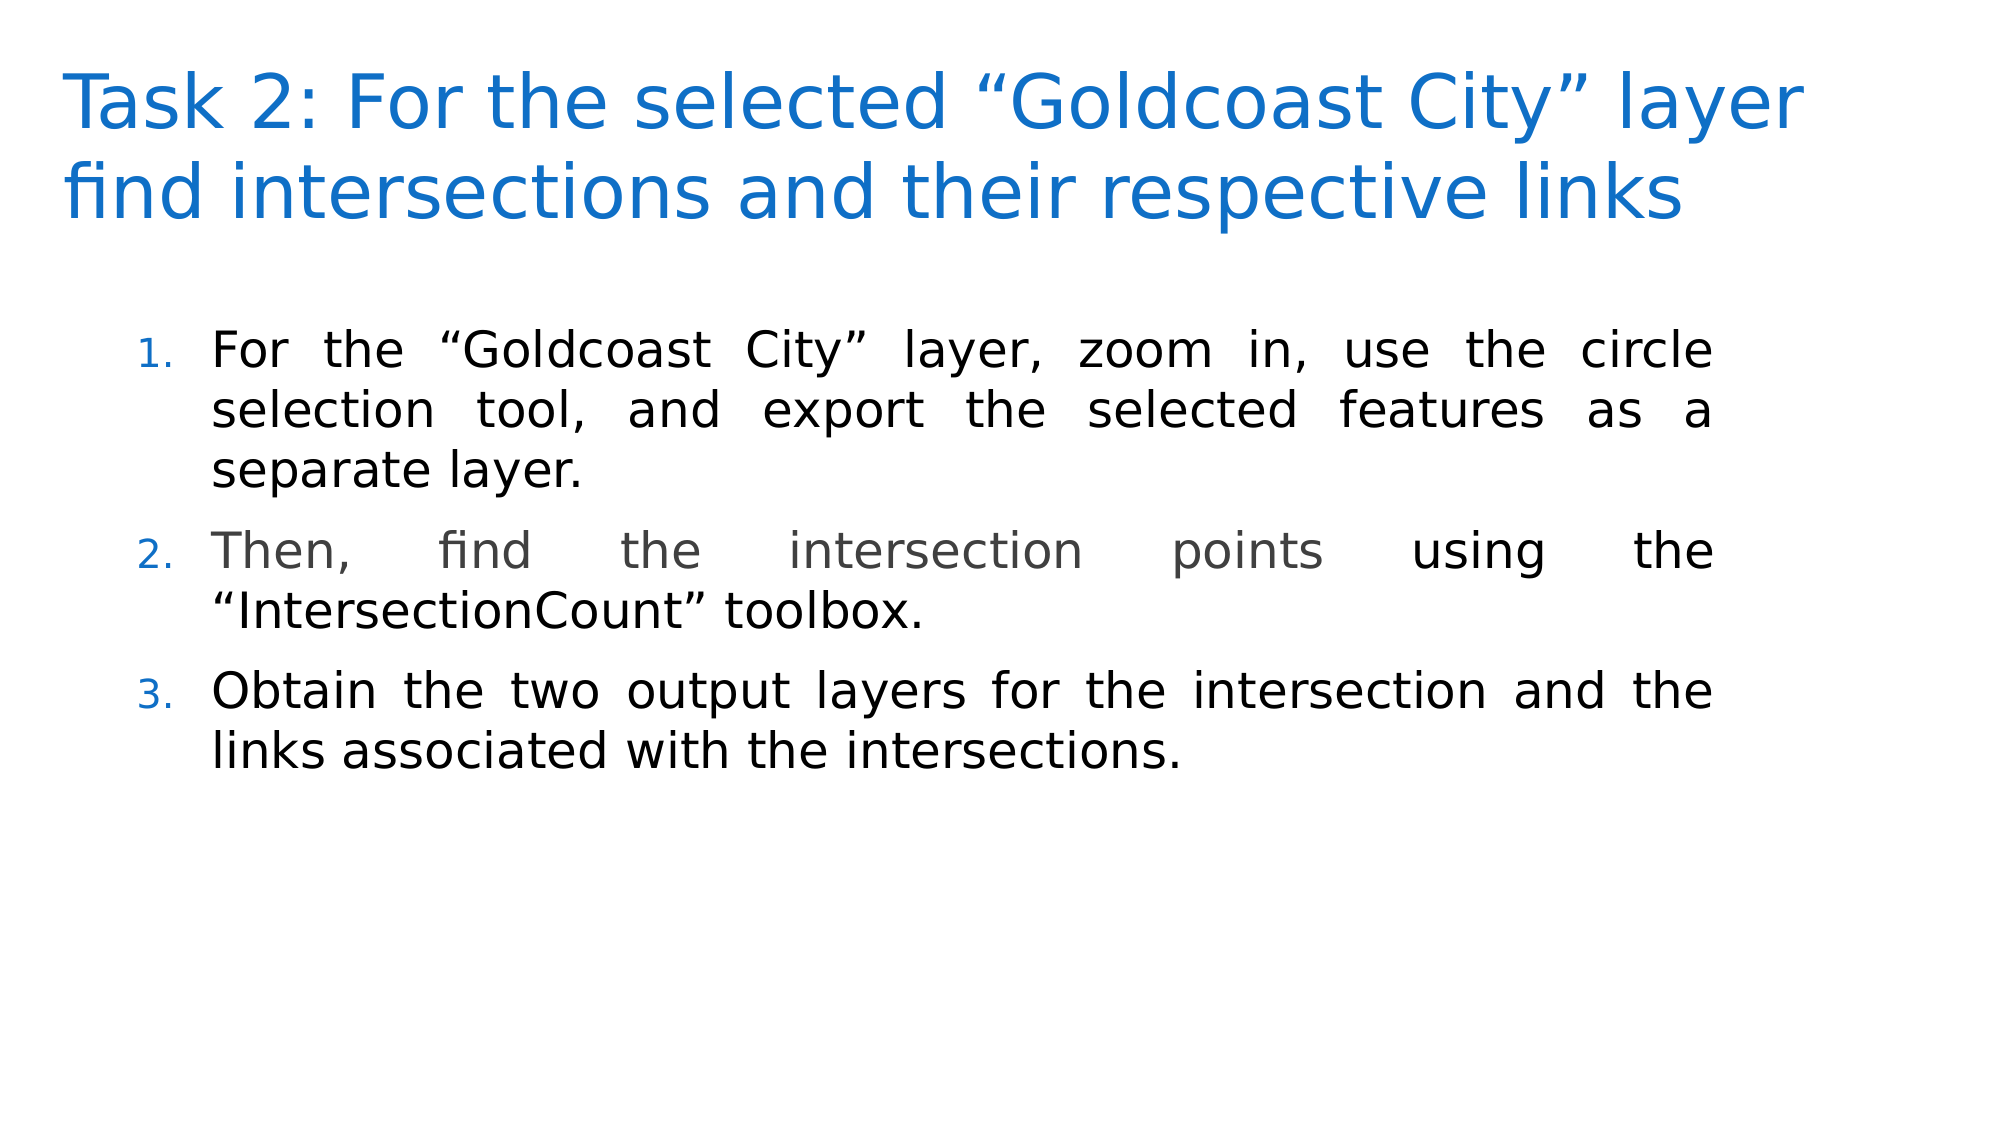

# Task 2: For the selected “Goldcoast City” layer find intersections and their respective links
For the “Goldcoast City” layer, zoom in, use the circle selection tool, and export the selected features as a separate layer.
Then, find the intersection points using the “IntersectionCount” toolbox.
Obtain the two output layers for the intersection and the links associated with the intersections.